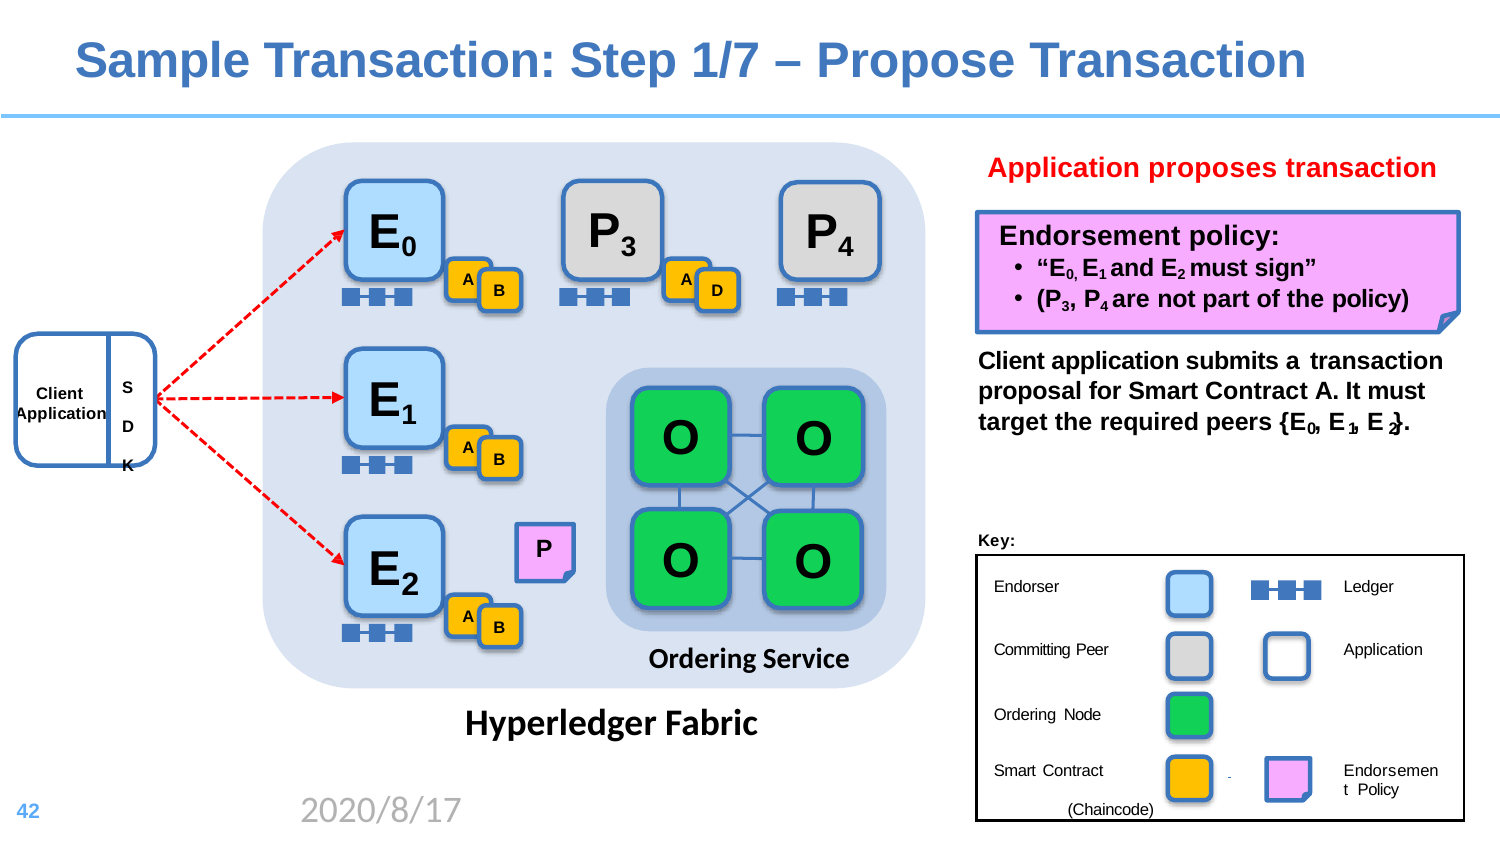

# Sample Transaction: Step 1/7 – Propose Transaction

Application proposes transaction

P3
E0
P4

Endorsement policy:
“E0, E1 and E2 must sign”
(P3, P4 are not part of the policy)

A
A

D
B

Client application submits a transaction
proposal for Smart Contract A. It must

E1

S  D  K
Client  Application

target the required peers {E , E , E }.
O
O
0	1	2

A

B

O
O
Key:
P
E
| Endorser |  |  |  |  |  | Ledger |
| --- | --- | --- | --- | --- | --- | --- |
| Committing Peer |  |  |  |  |  | Application |
| Ordering Node |  |  |  |  |  |  |
| Smart Contract (Chaincode) |  |  |  |  |  | Endorsement Policy |

2

A

B

Ordering Service

Hyperledger Fabric

2020/8/17

42